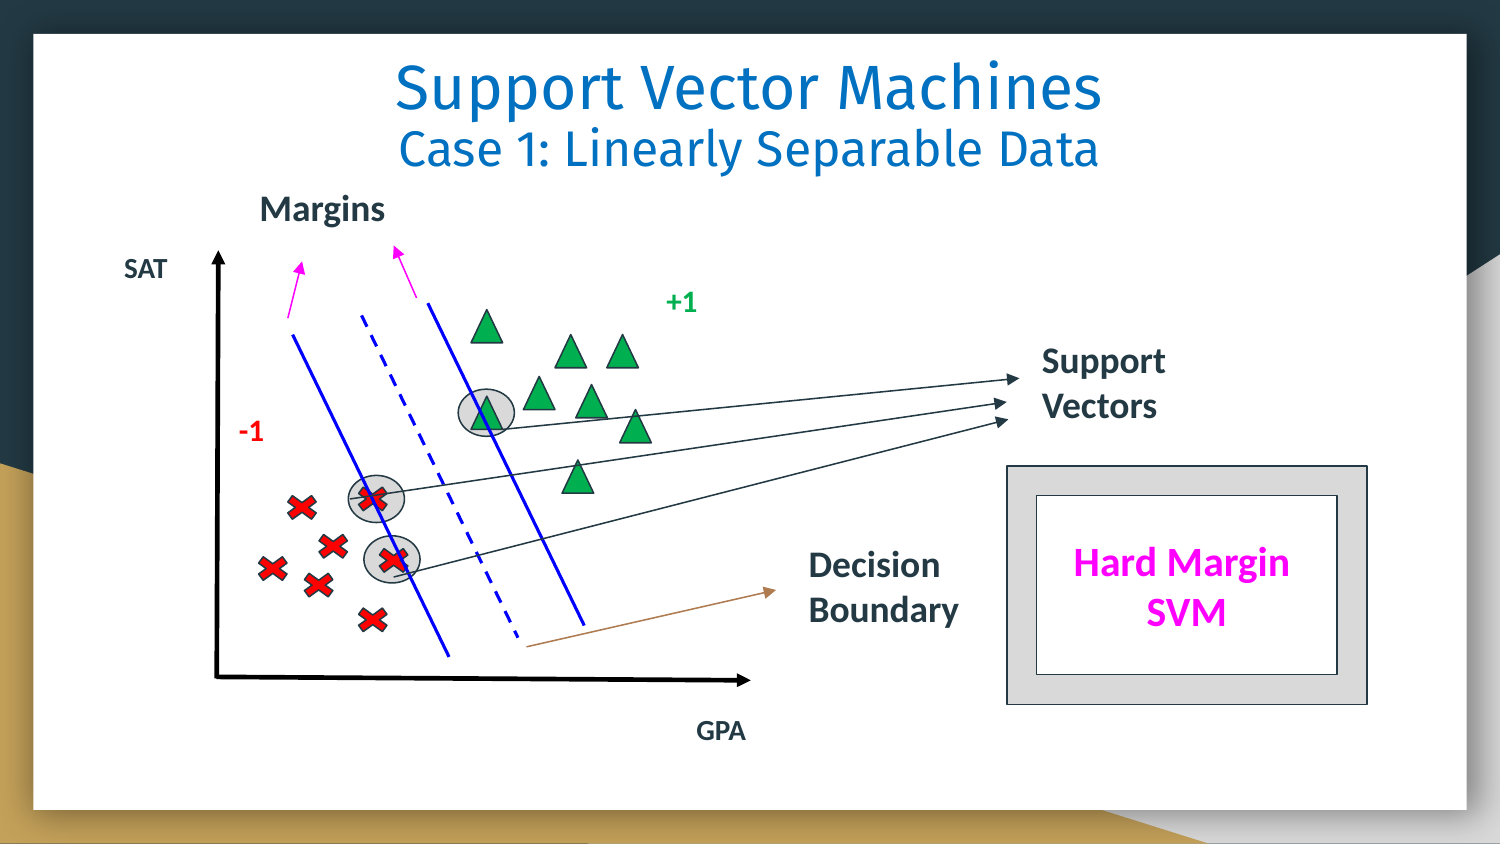

Support Vector Machines
Case 1: Linearly Separable Data
Margins
SAT
+1

Support Vectors

-1

Hard Margin
SVM
Decision Boundary

GPA